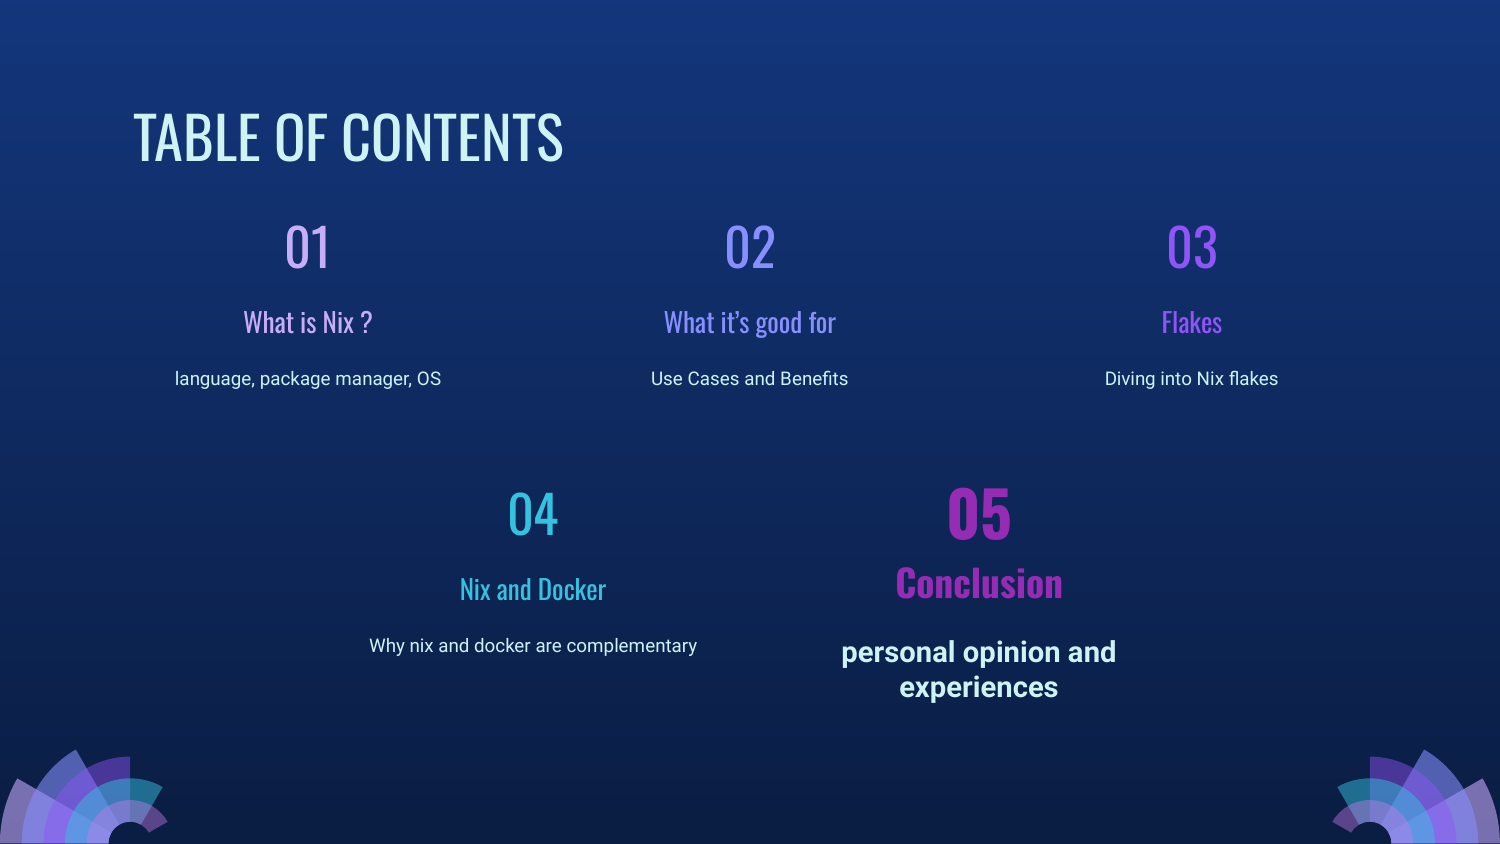

# TABLE OF CONTENTS
01
02
03
What is Nix ?
What it’s good for
Flakes
language, package manager, OS
Use Cases and Benefits
Diving into Nix flakes
04
05
Conclusion
Nix and Docker
Why nix and docker are complementary
personal opinion and experiences